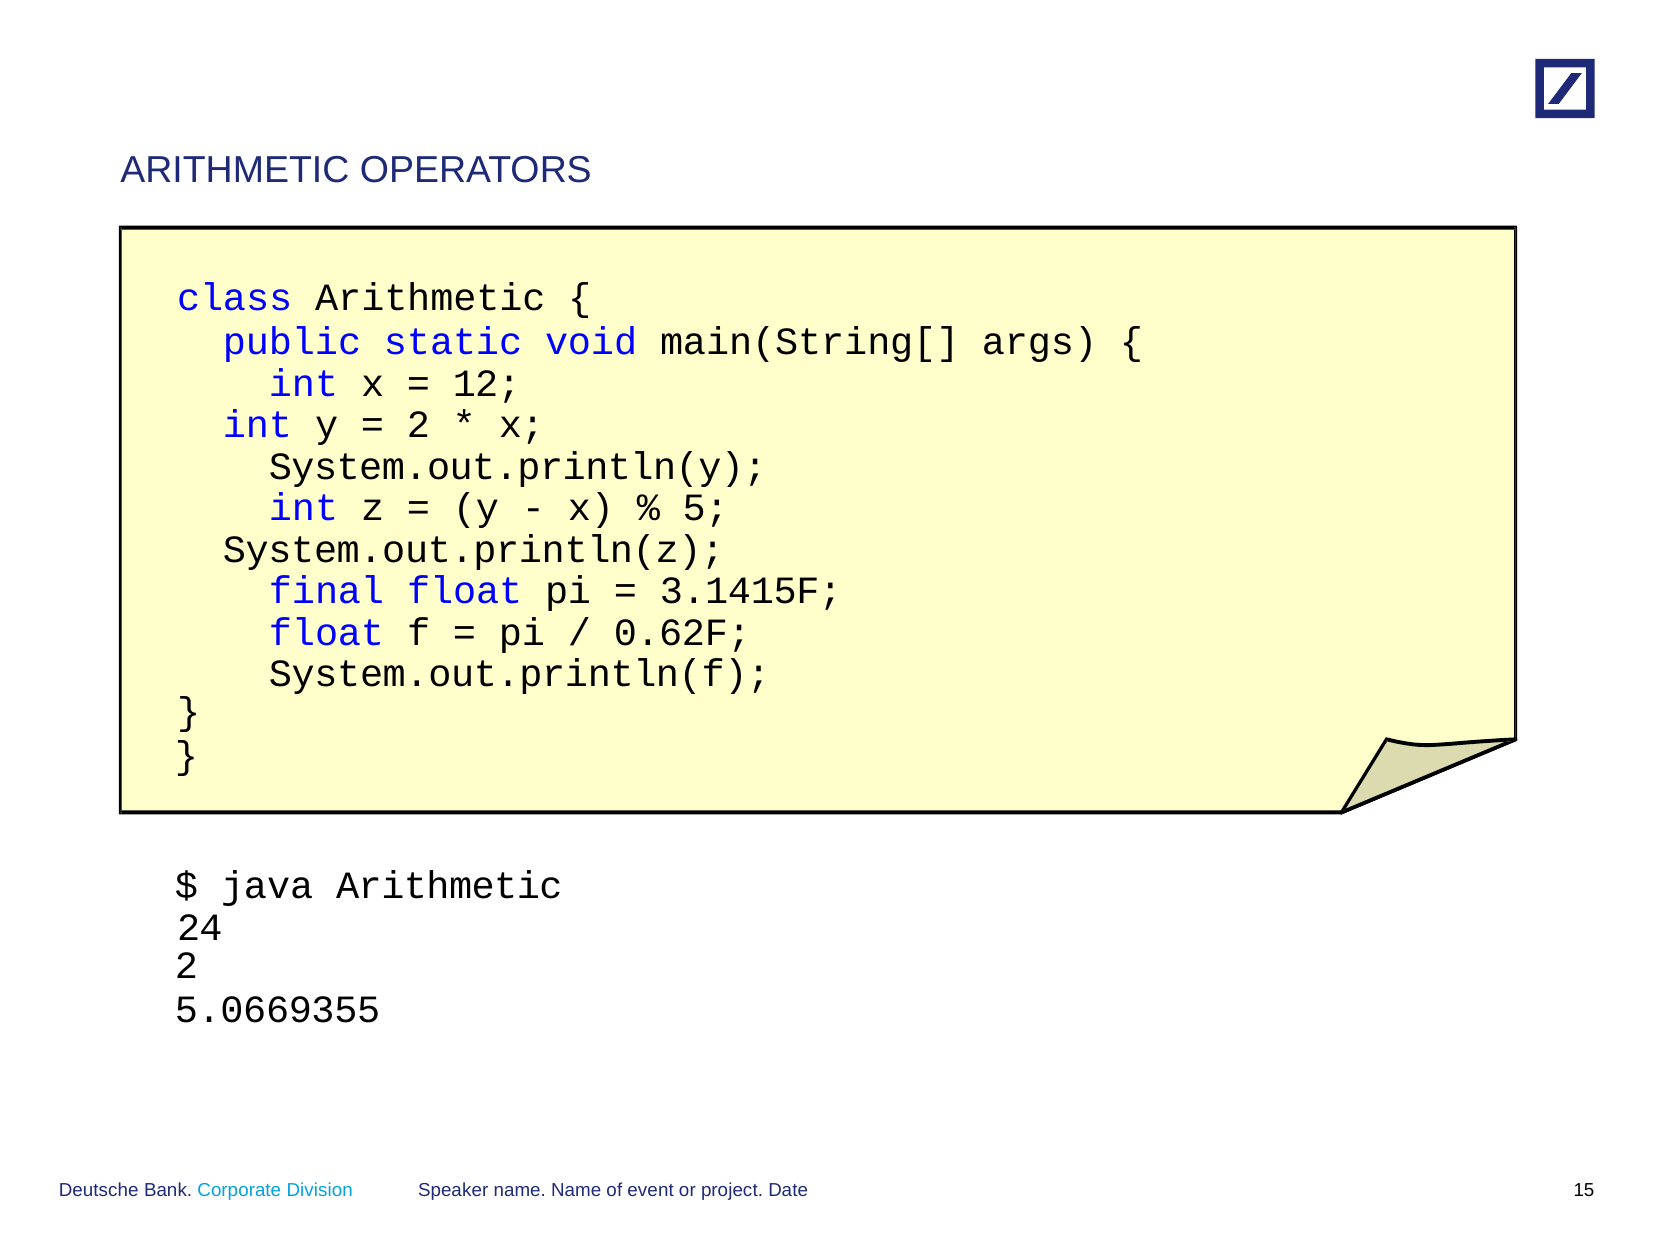

# ARITHMETIC OPERATORS

class Arithmetic {
public static void main(String[] args) { int x = 12;
int y = 2 * x; System.out.println(y); int z = (y - x) % 5;
System.out.println(z); final float pi = 3.1415F; float f = pi / 0.62F; System.out.println(f);
}
}

$ java Arithmetic 24
2
5.0669355
Speaker name. Name of event or project. Date
15